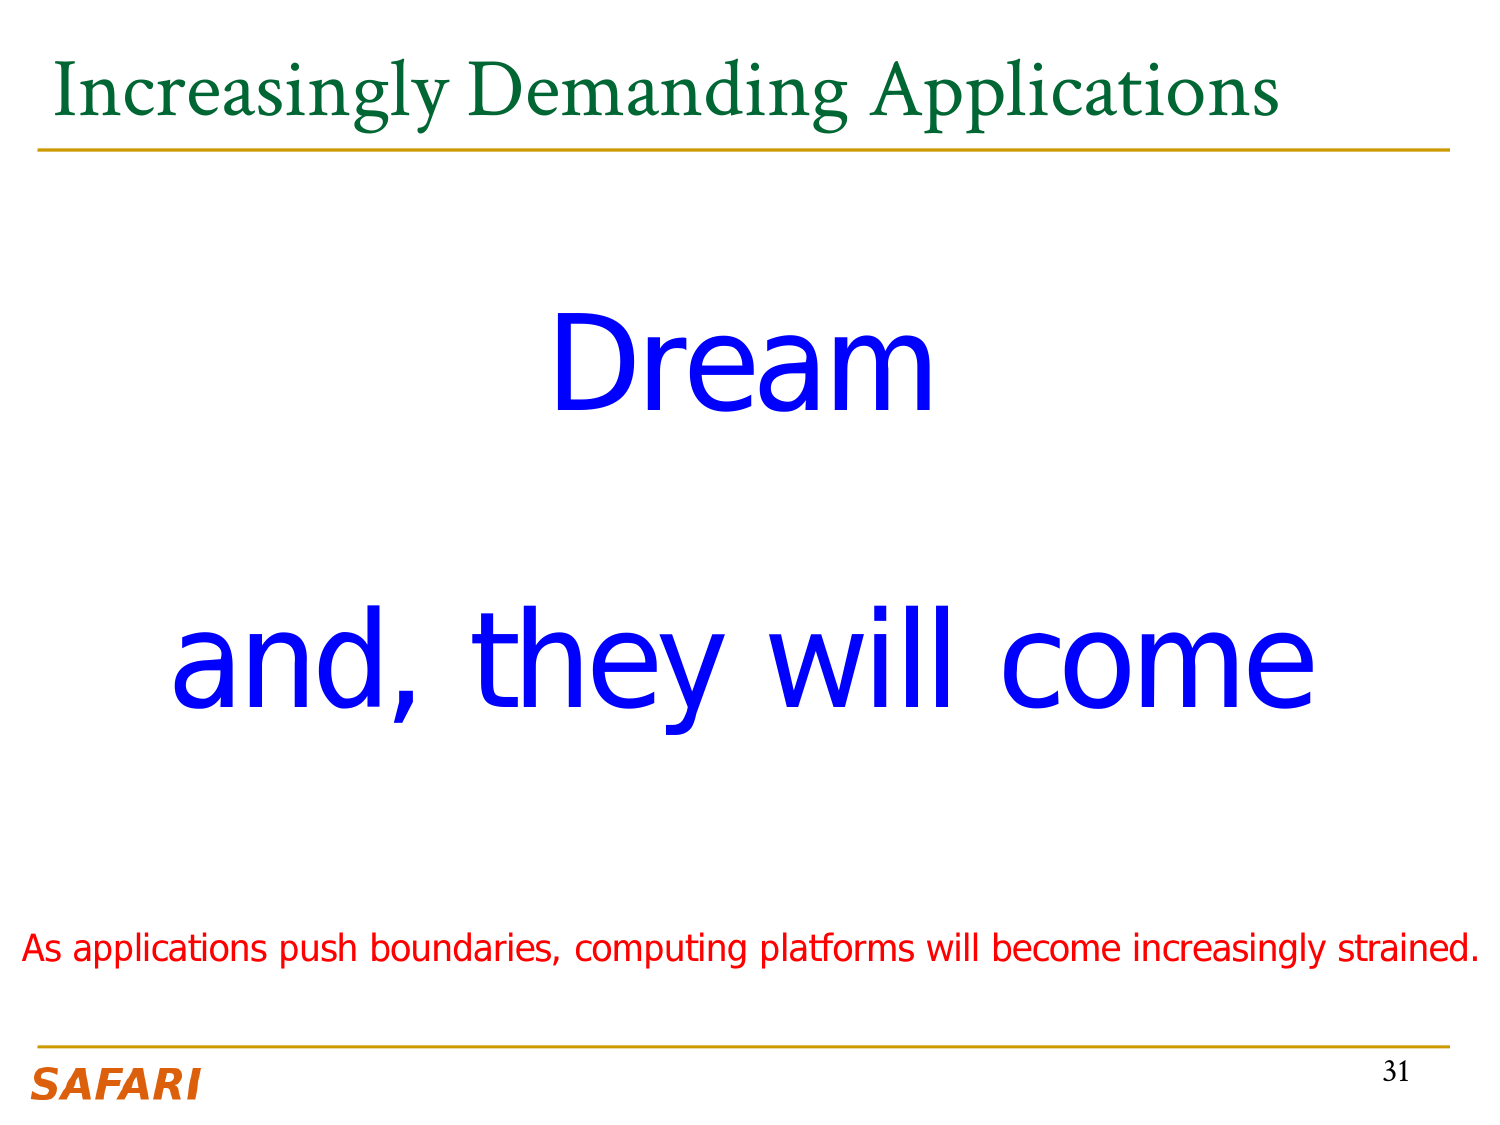

# Increasingly Demanding Applications

Dream

and, they will come
As applications push boundaries, computing platforms will become increasingly strained.
31